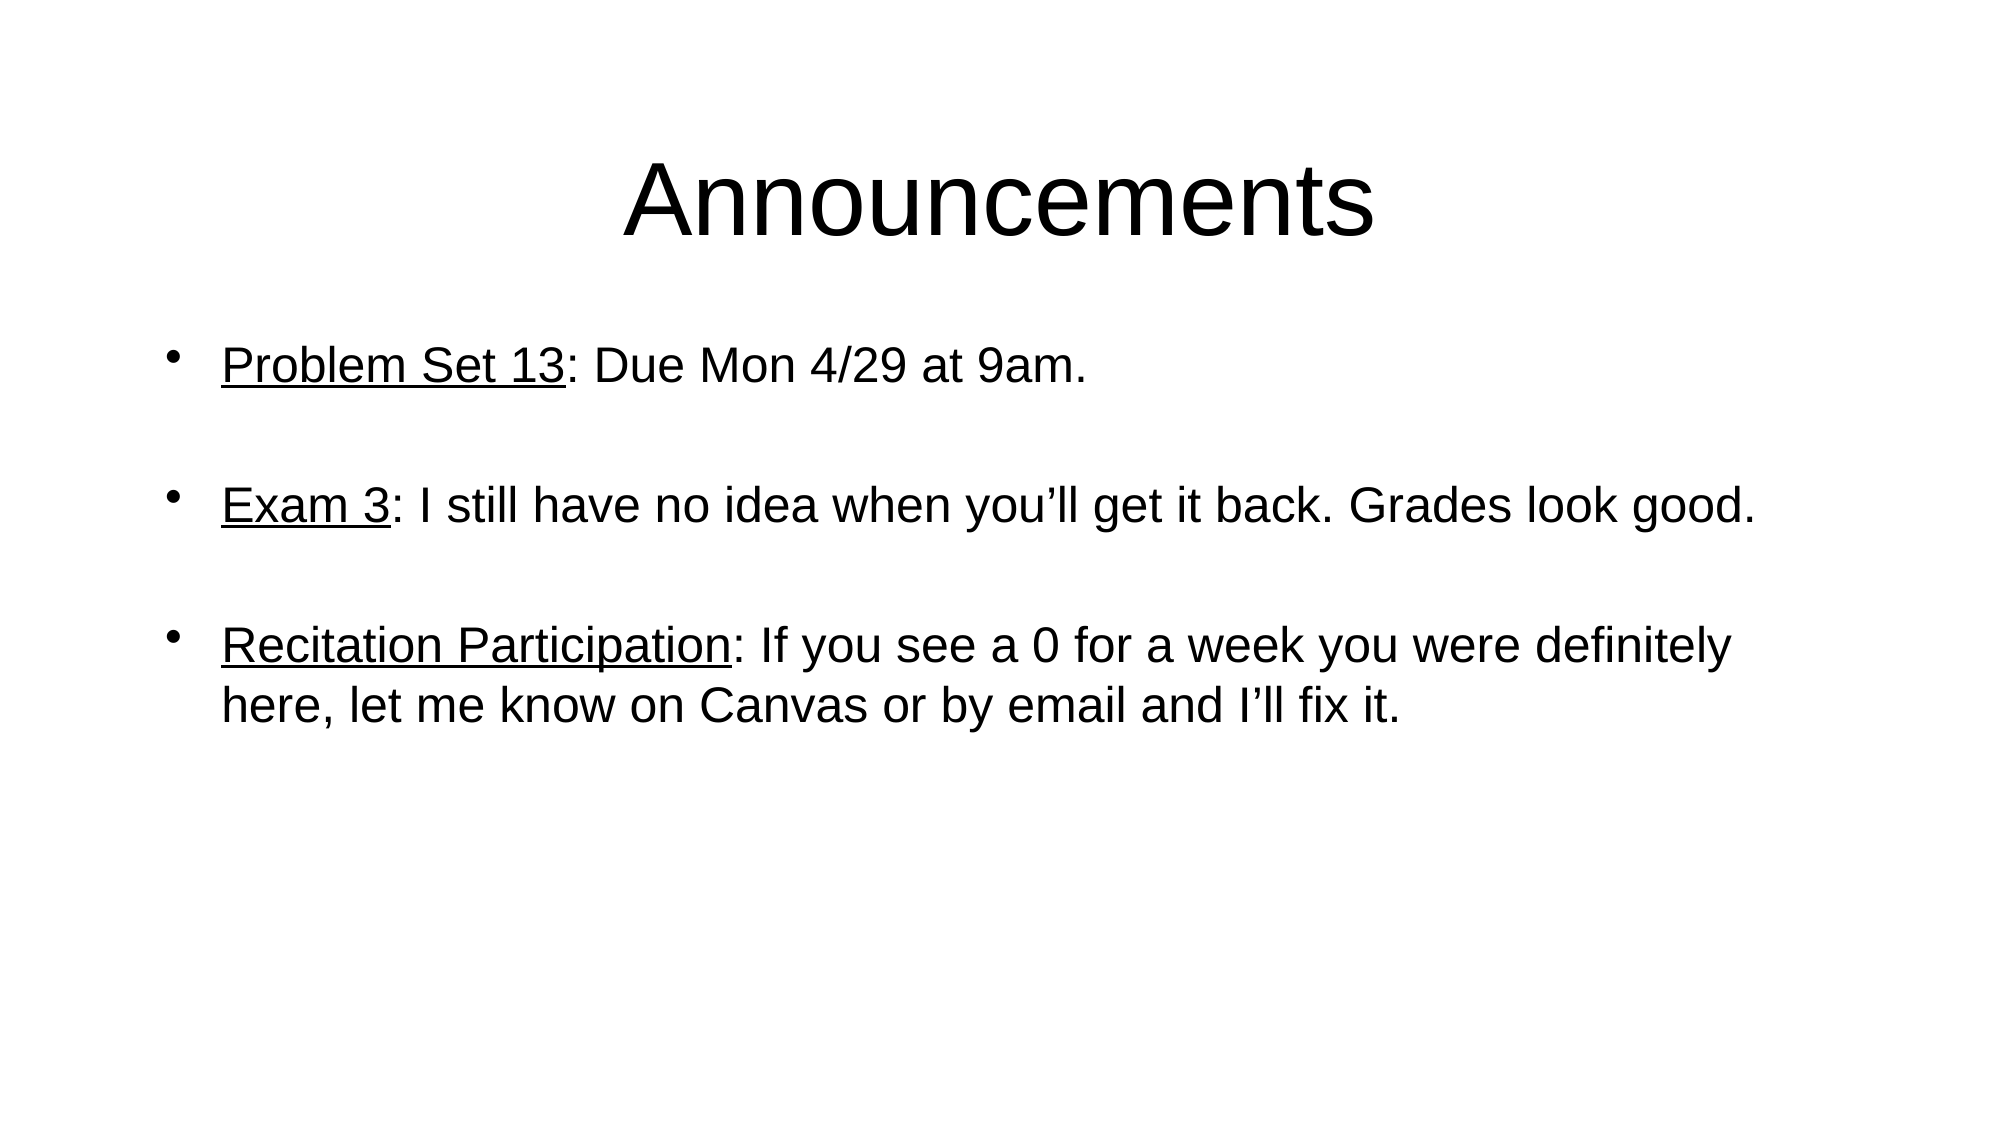

# Announcements
Problem Set 13: Due Mon 4/29 at 9am.

Exam 3: I still have no idea when you’ll get it back. Grades look good.

Recitation Participation: If you see a 0 for a week you were definitely here, let me know on Canvas or by email and I’ll fix it.